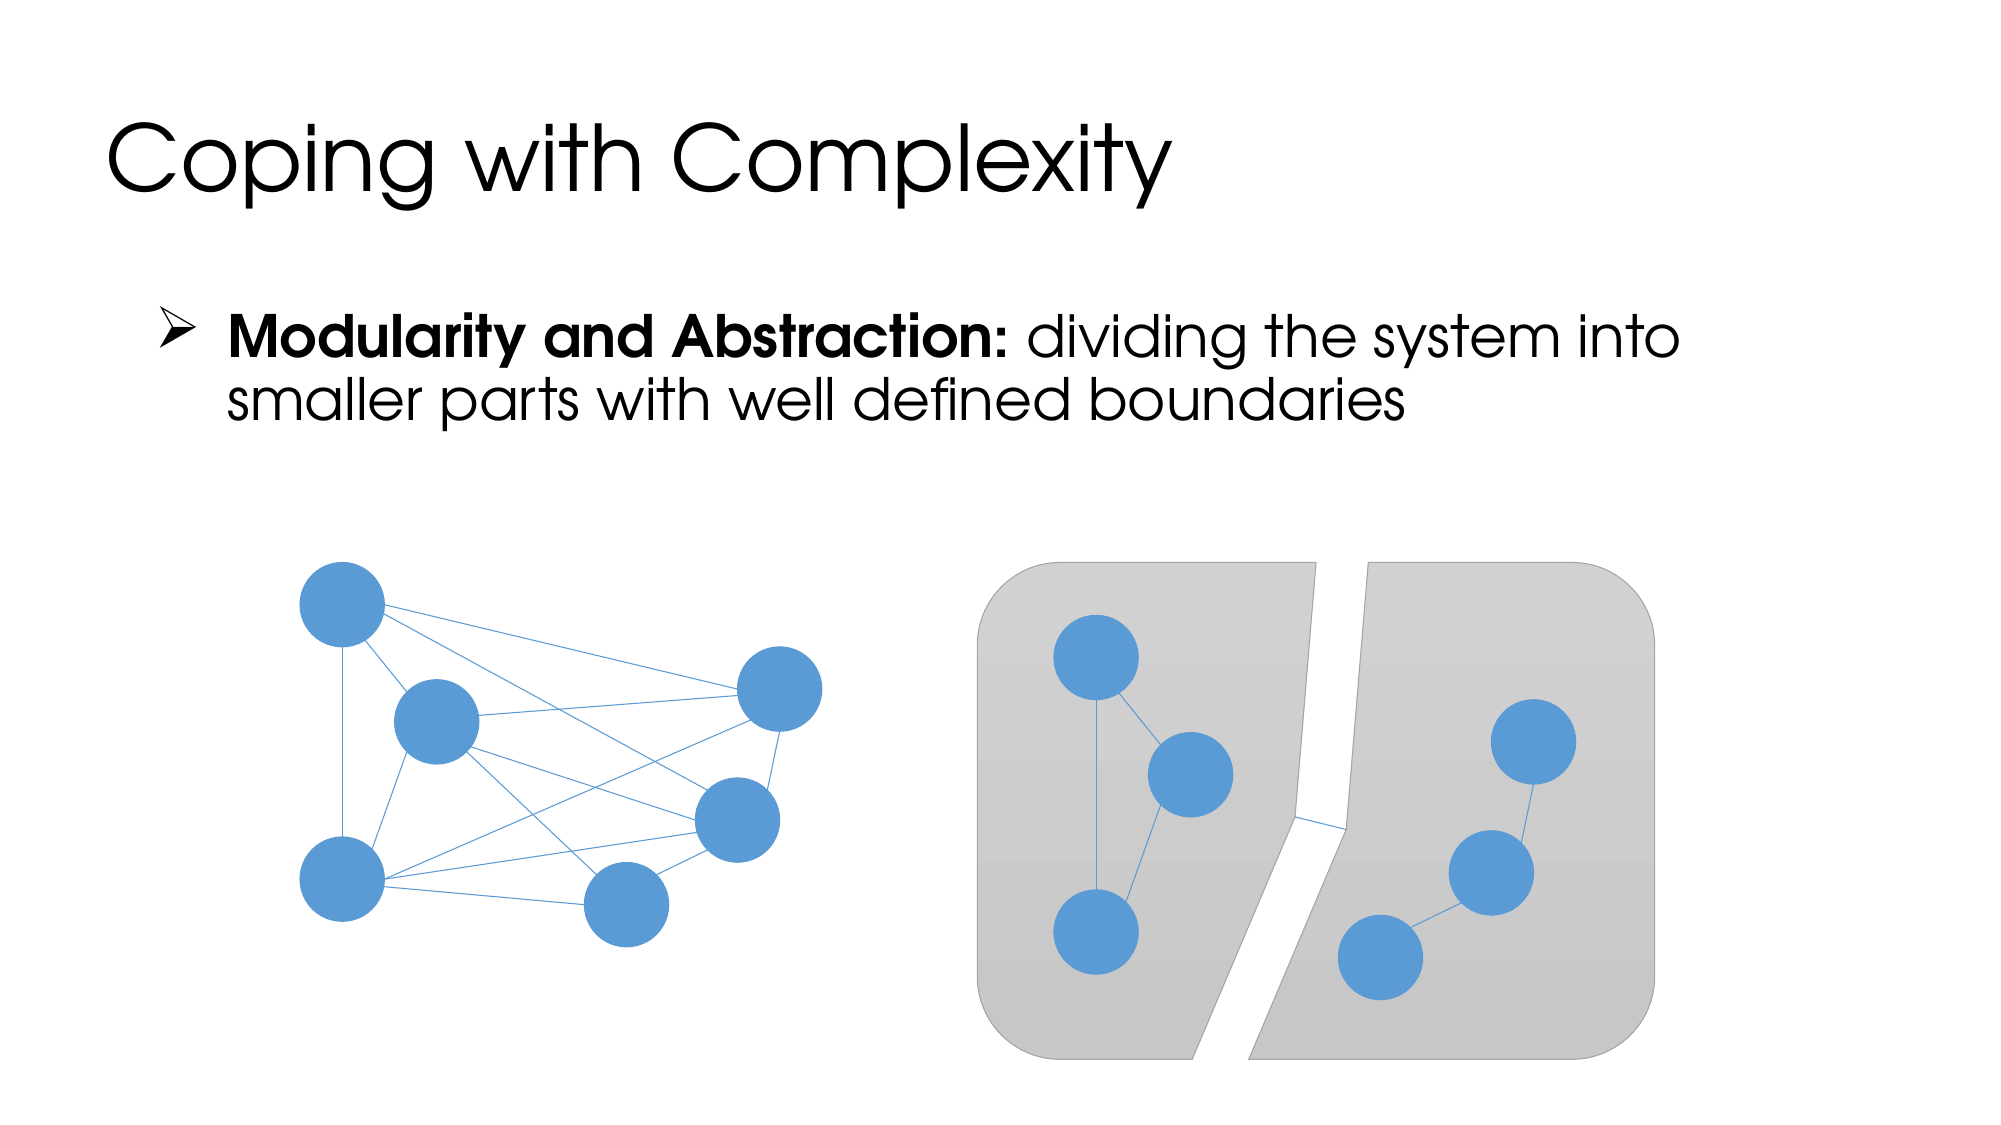

# Coping with Complexity
Modularity and Abstraction: dividing the system into smaller parts with well defined boundaries